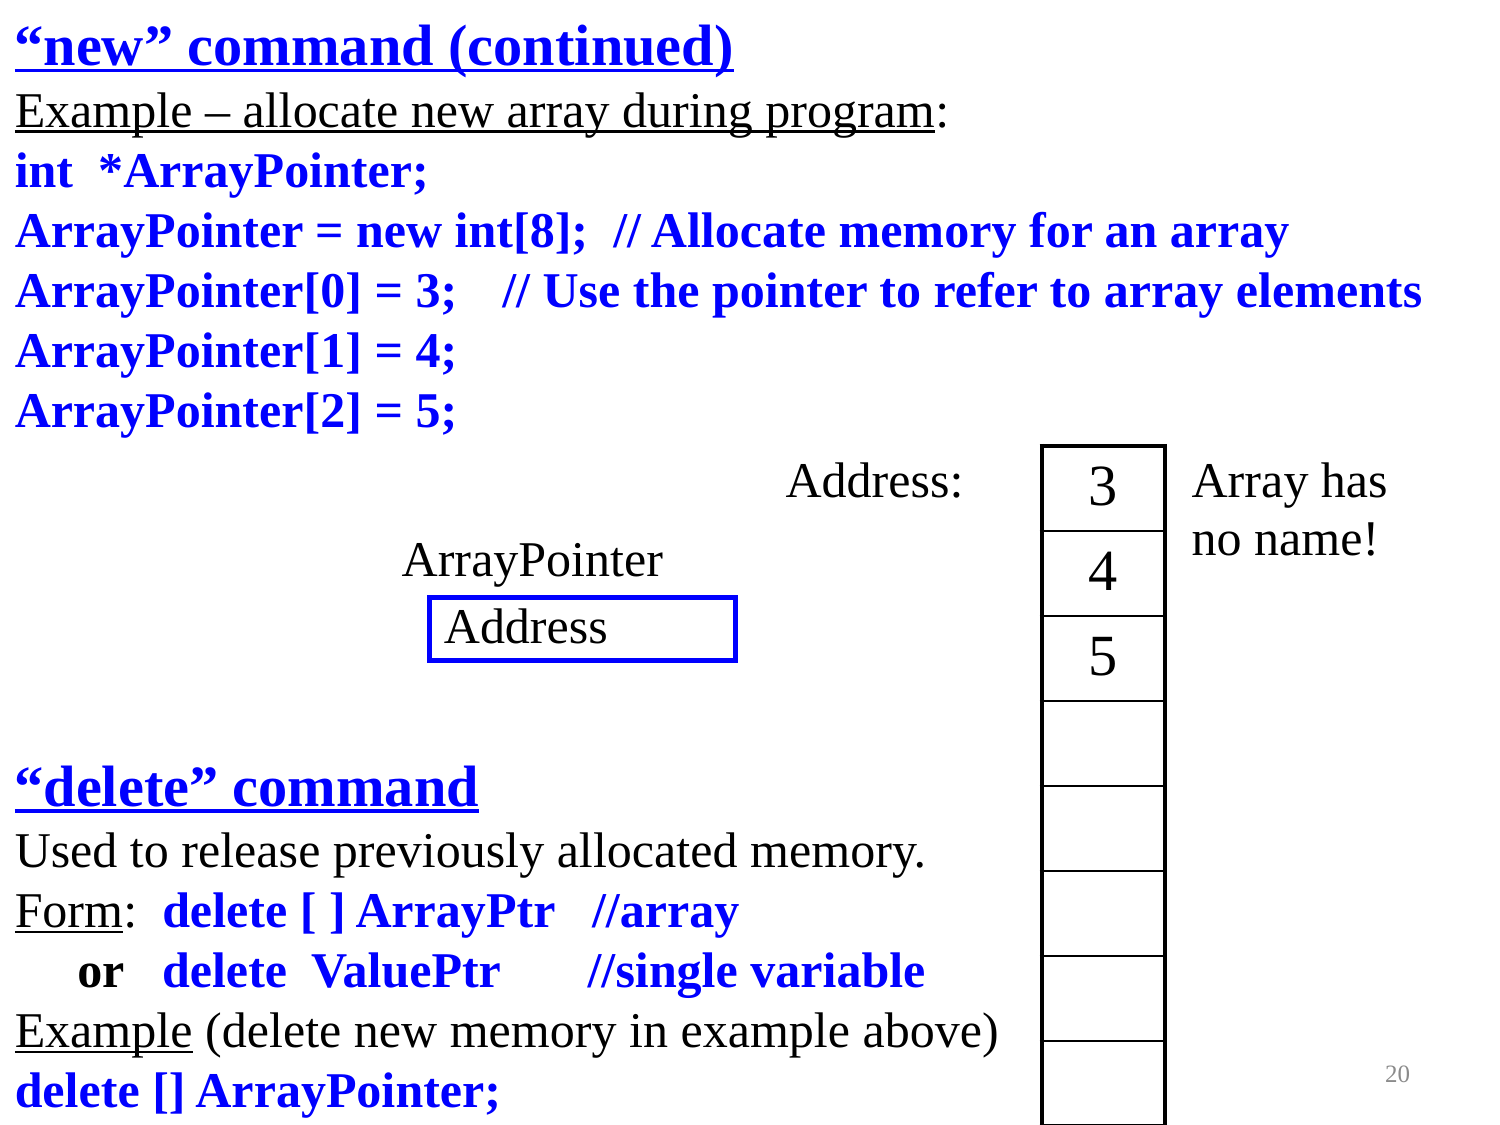

“new” command (continued)
Example – allocate new array during program:
int  *ArrayPointer;
ArrayPointer = new int[8];  // Allocate memory for an array
ArrayPointer[0] = 3;	// Use the pointer to refer to array elements
ArrayPointer[1] = 4;
ArrayPointer[2] = 5;
| 3 |
| --- |
| 4 |
| 5 |
|  |
|  |
|  |
|  |
|  |
Array has
no name!
Address:
ArrayPointer
Address
“delete” command
Used to release previously allocated memory.
Form:  delete [ ] ArrayPtr   //array
     or   delete  ValuePtr       //single variable
Example (delete new memory in example above)
delete [] ArrayPointer;
20